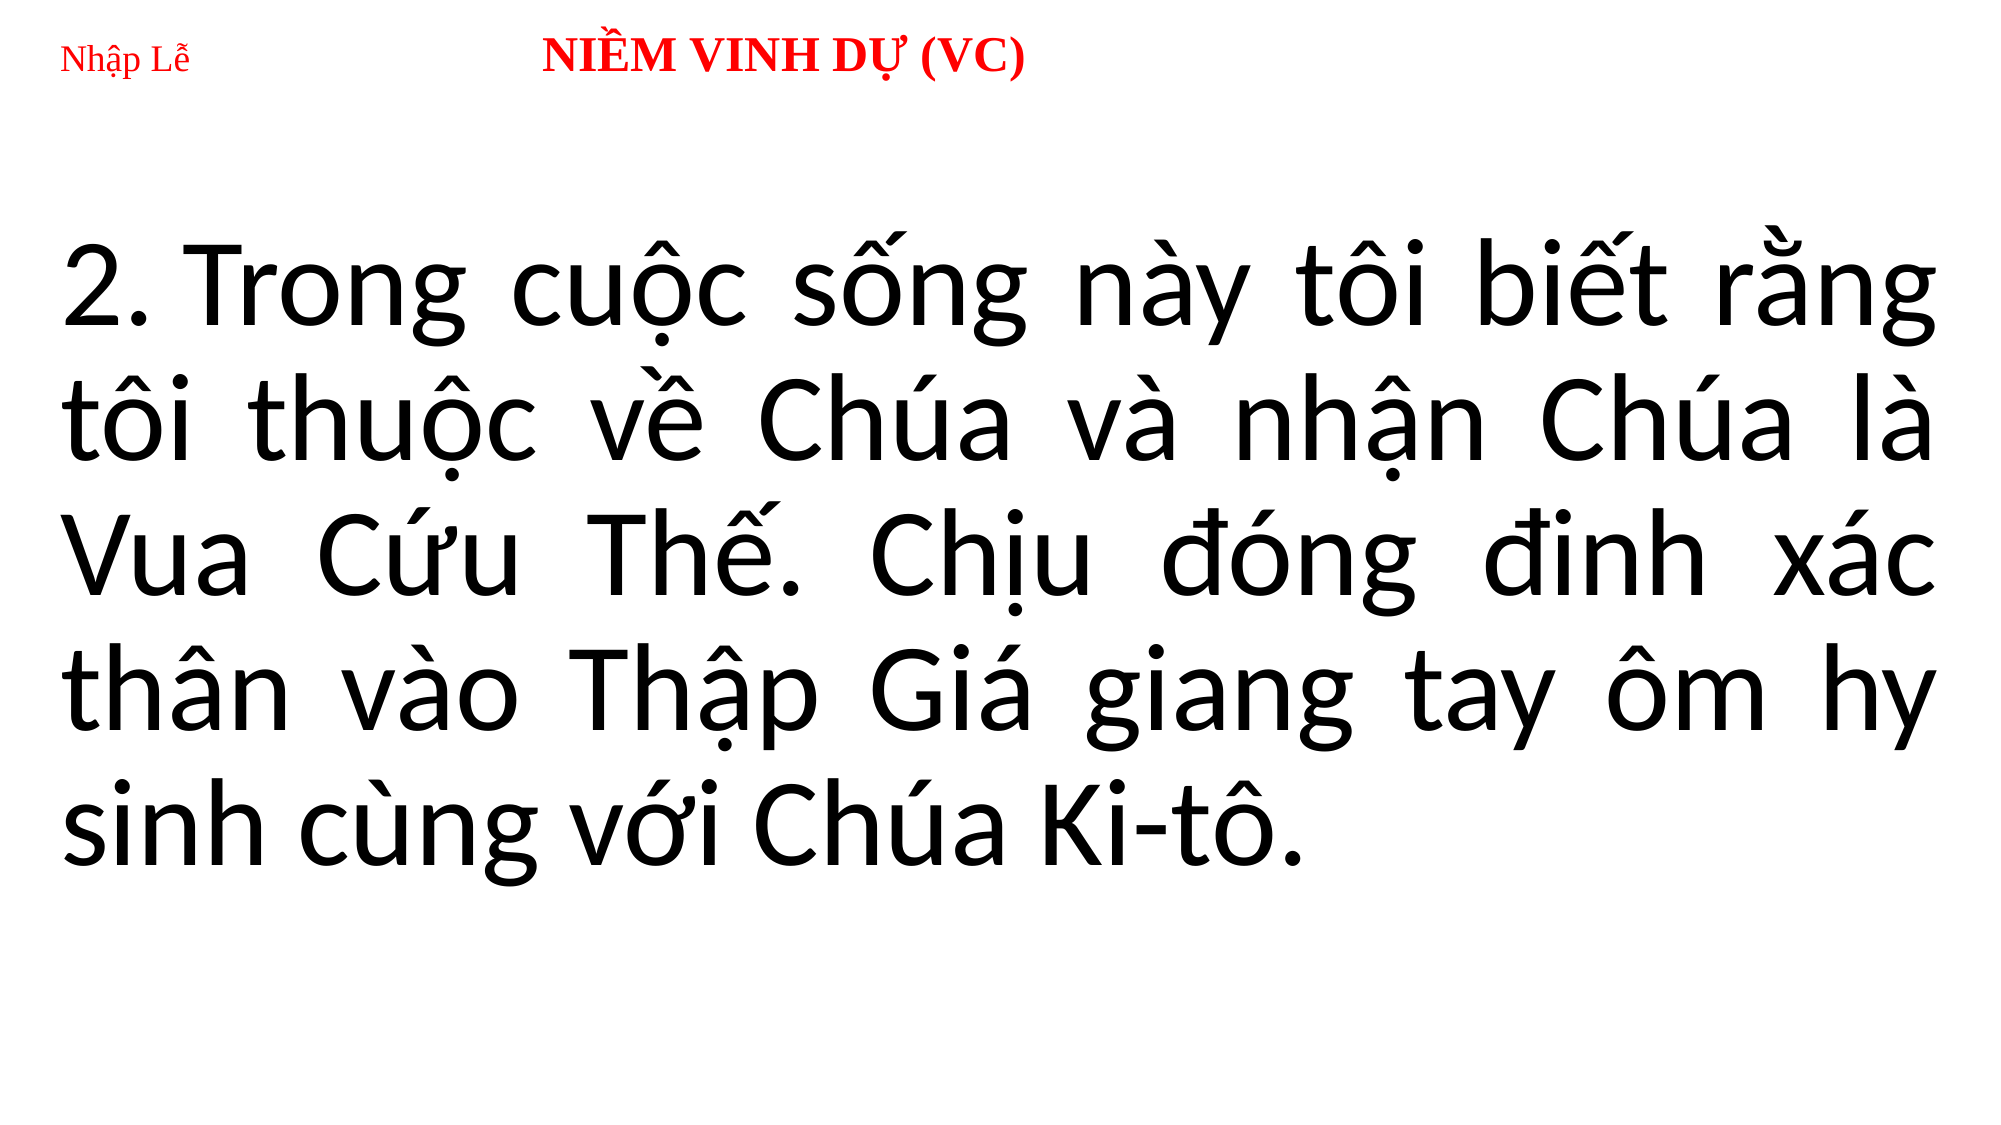

# Nhập Lễ                                     NIỀM VINH DỰ (VC)
2. Trong cuộc sống này tôi biết rằng tôi thuộc về Chúa và nhận Chúa là Vua Cứu Thế. Chịu đóng đinh xác thân vào Thập Giá giang tay ôm hy sinh cùng với Chúa Ki-tô.